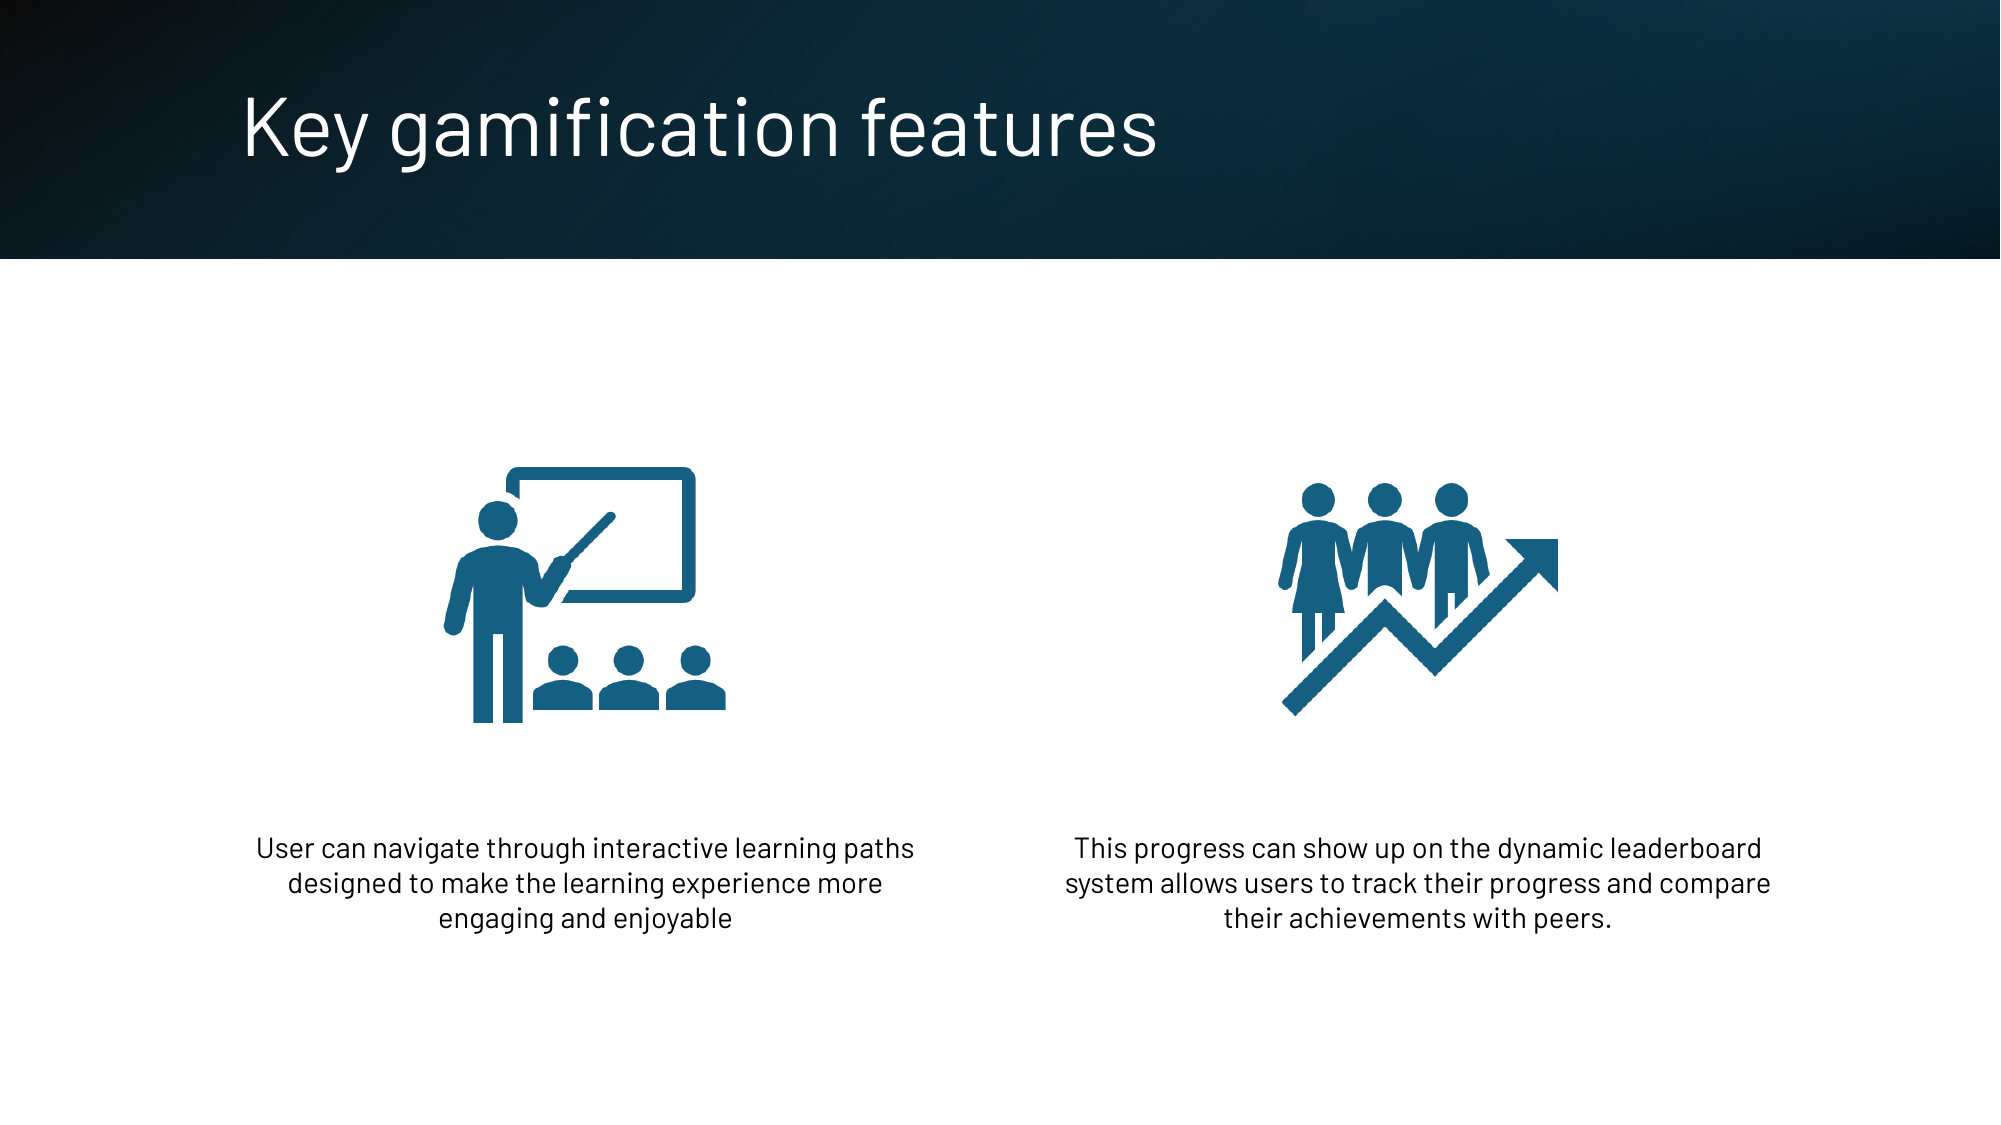

# Key gamification features
User can navigate through interactive learning paths designed to make the learning experience more engaging and enjoyable
This progress can show up on the dynamic leaderboard system allows users to track their progress and compare their achievements with peers.